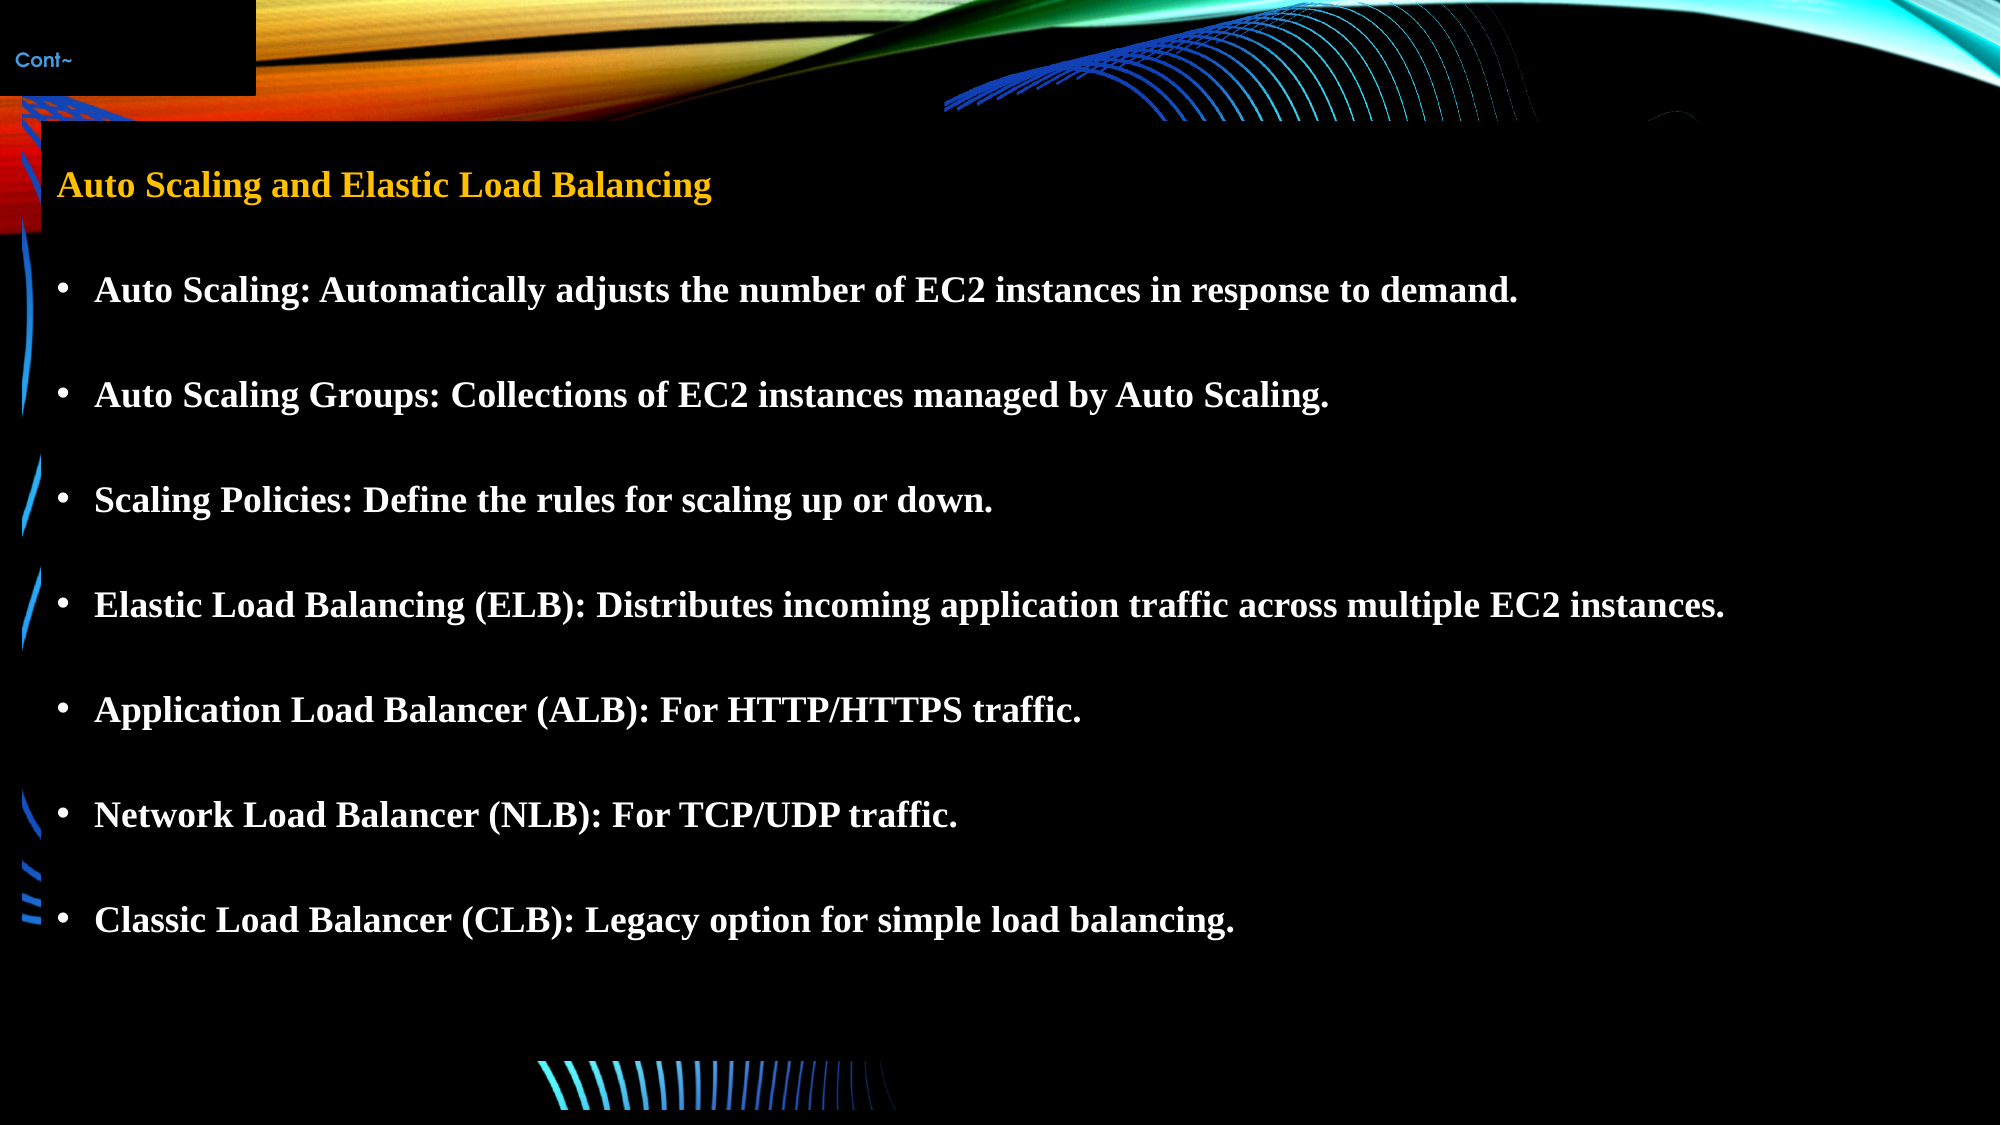

# Cont~
Auto Scaling and Elastic Load Balancing
Auto Scaling: Automatically adjusts the number of EC2 instances in response to demand.
Auto Scaling Groups: Collections of EC2 instances managed by Auto Scaling.
Scaling Policies: Define the rules for scaling up or down.
Elastic Load Balancing (ELB): Distributes incoming application traffic across multiple EC2 instances.
Application Load Balancer (ALB): For HTTP/HTTPS traffic.
Network Load Balancer (NLB): For TCP/UDP traffic.
Classic Load Balancer (CLB): Legacy option for simple load balancing.